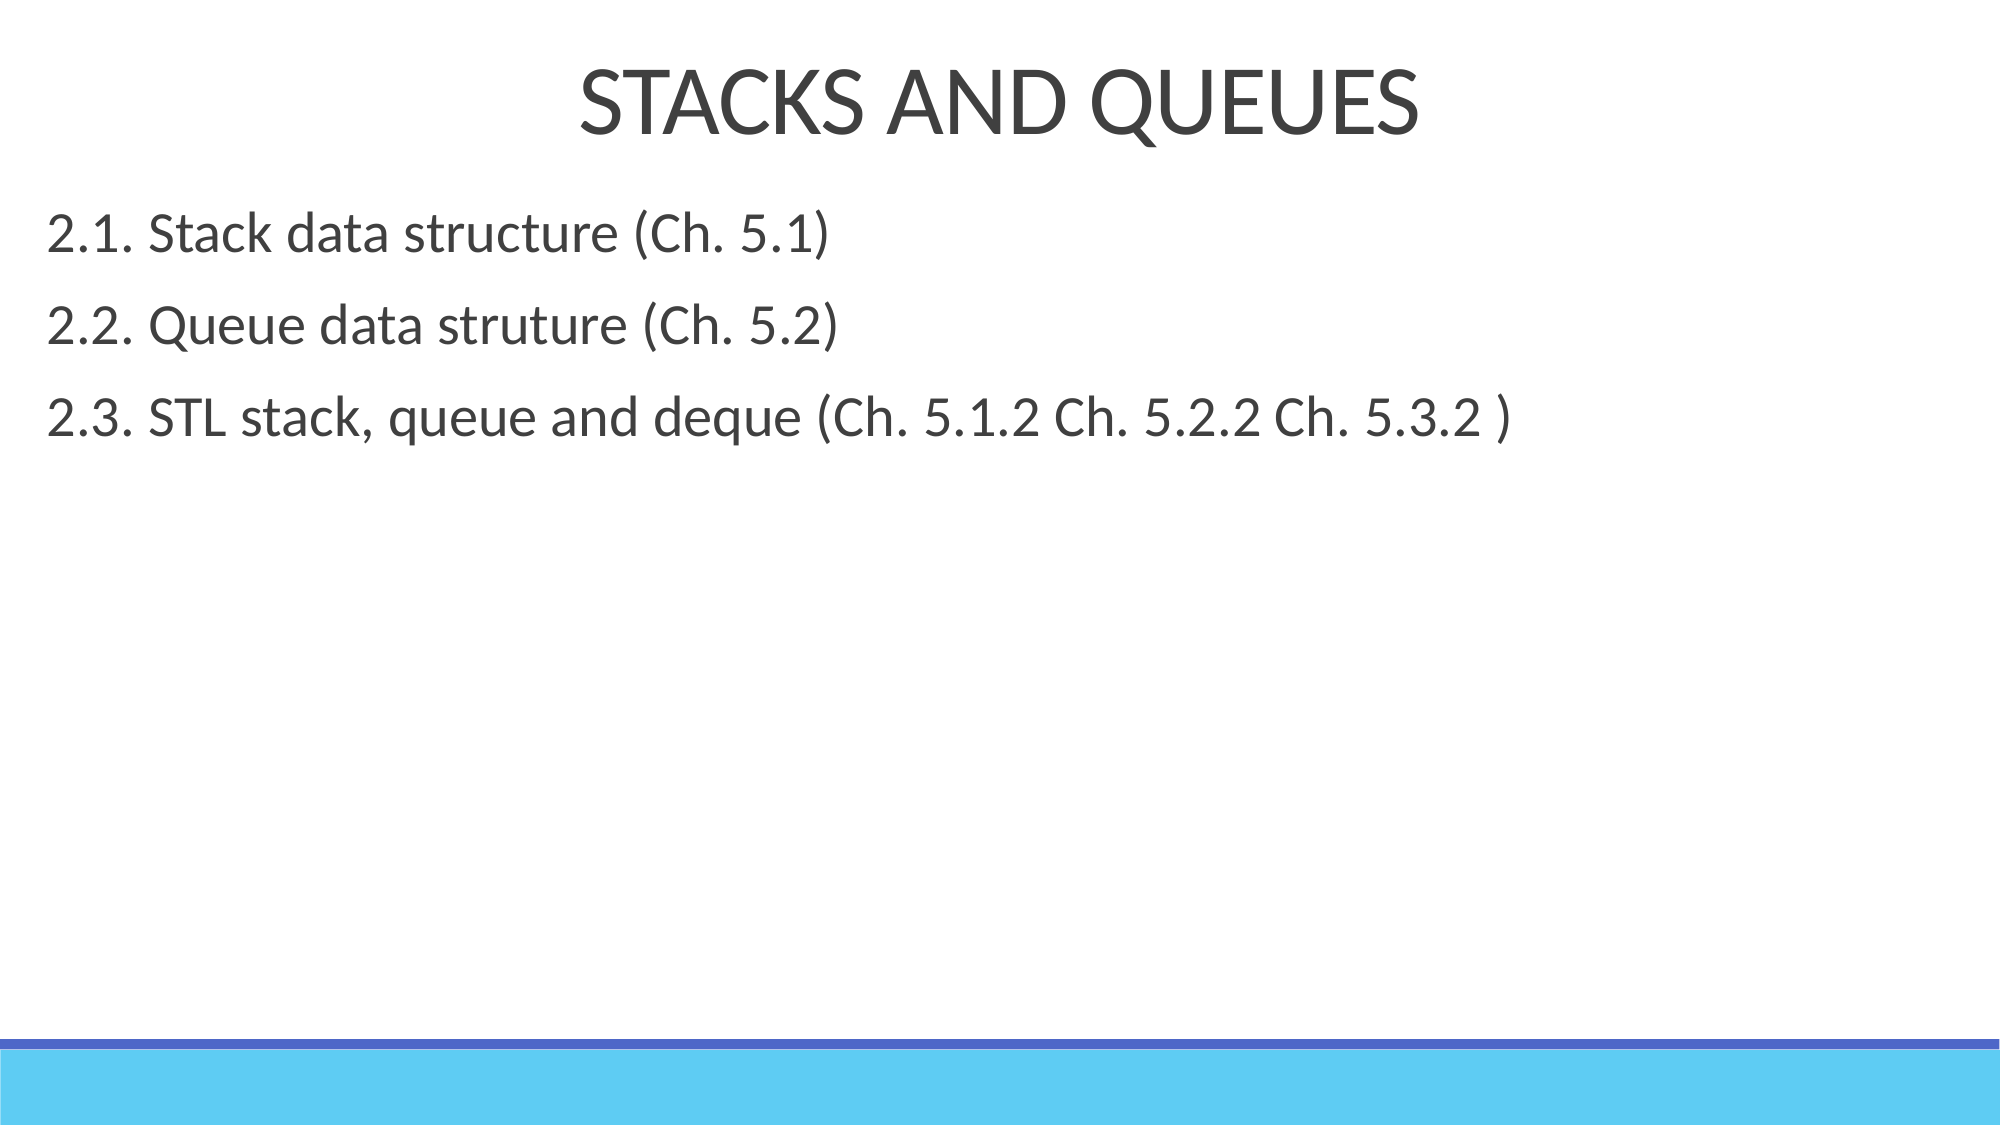

# STACKS AND QUEUES
2.1. Stack data structure (Ch. 5.1)
2.2. Queue data struture (Ch. 5.2)
2.3. STL stack, queue and deque (Ch. 5.1.2 Ch. 5.2.2 Ch. 5.3.2 )